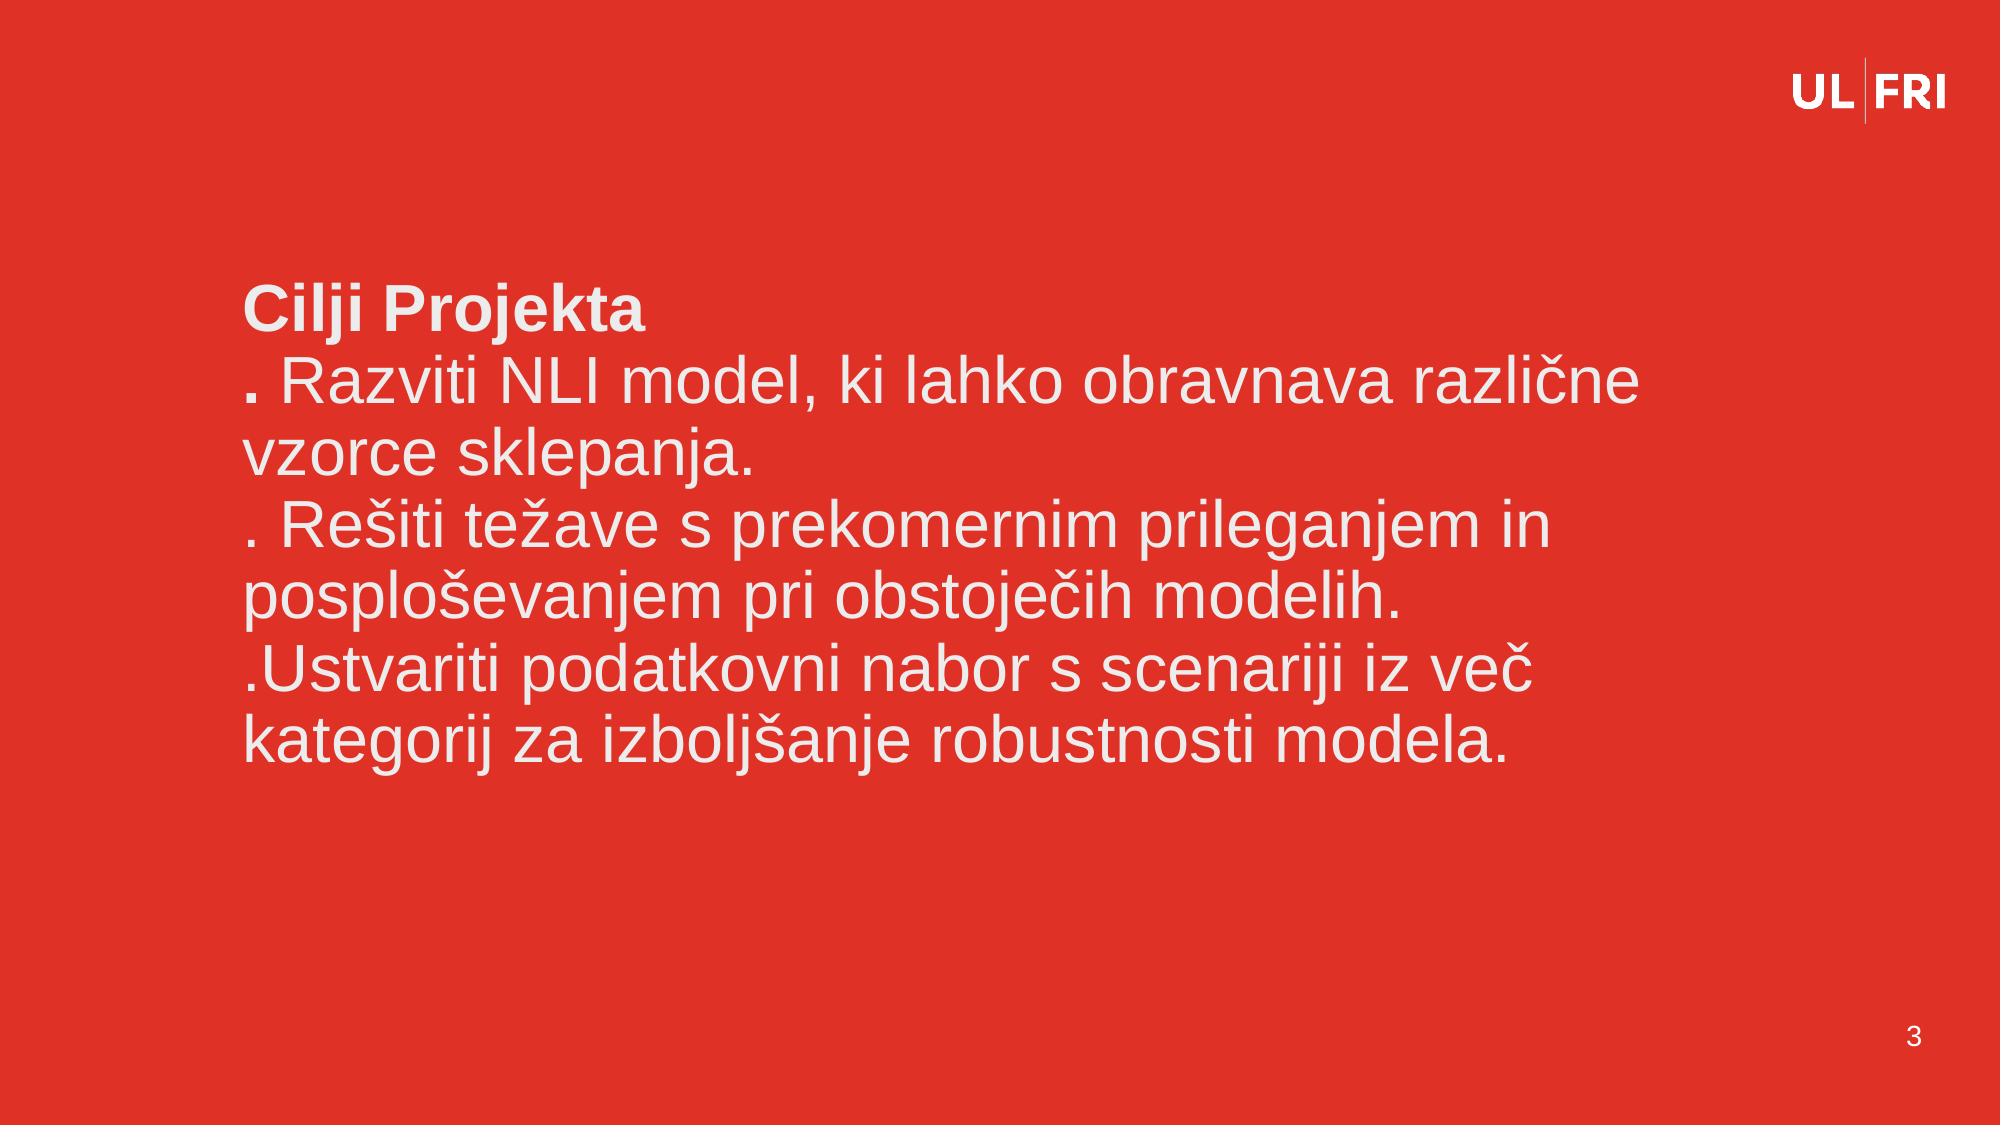

# Cilji Projekta . Razviti NLI model, ki lahko obravnava različne vzorce sklepanja. . Rešiti težave s prekomernim prileganjem in posploševanjem pri obstoječih modelih. .Ustvariti podatkovni nabor s scenariji iz več kategorij za izboljšanje robustnosti modela.
3